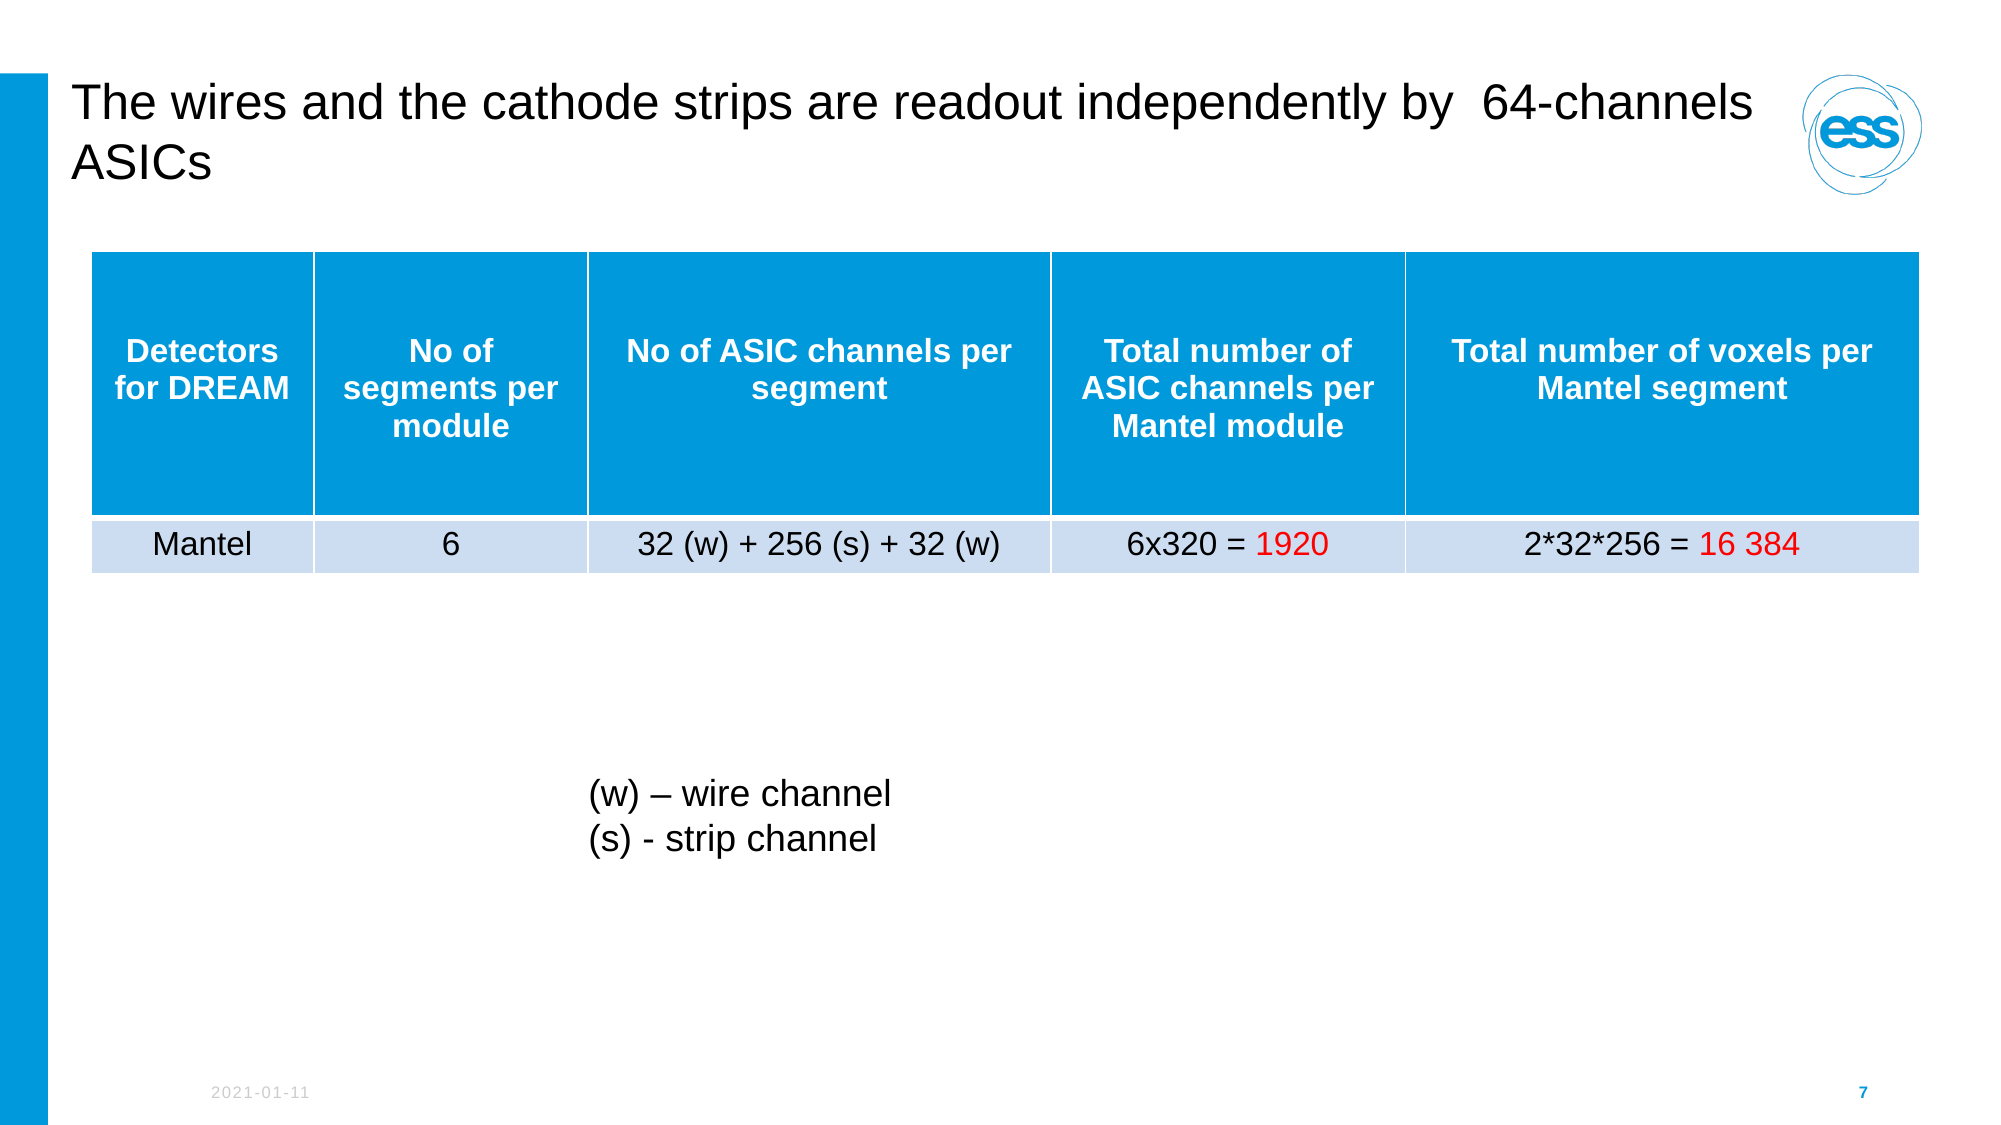

The wires and the cathode strips are readout independently by  64-channels ASICs
| Detectors for DREAM | No of segments per module | No of ASIC channels per segment | Total number of ASIC channels per Mantel module | Total number of voxels per Mantel segment |
| --- | --- | --- | --- | --- |
| Mantel | 6 | 32 (w) + 256 (s) + 32 (w) | 6x320 = 1920 | 2\*32\*256 = 16 384 |
(w) – wire channel
(s) - strip channel
2021-01-11
7